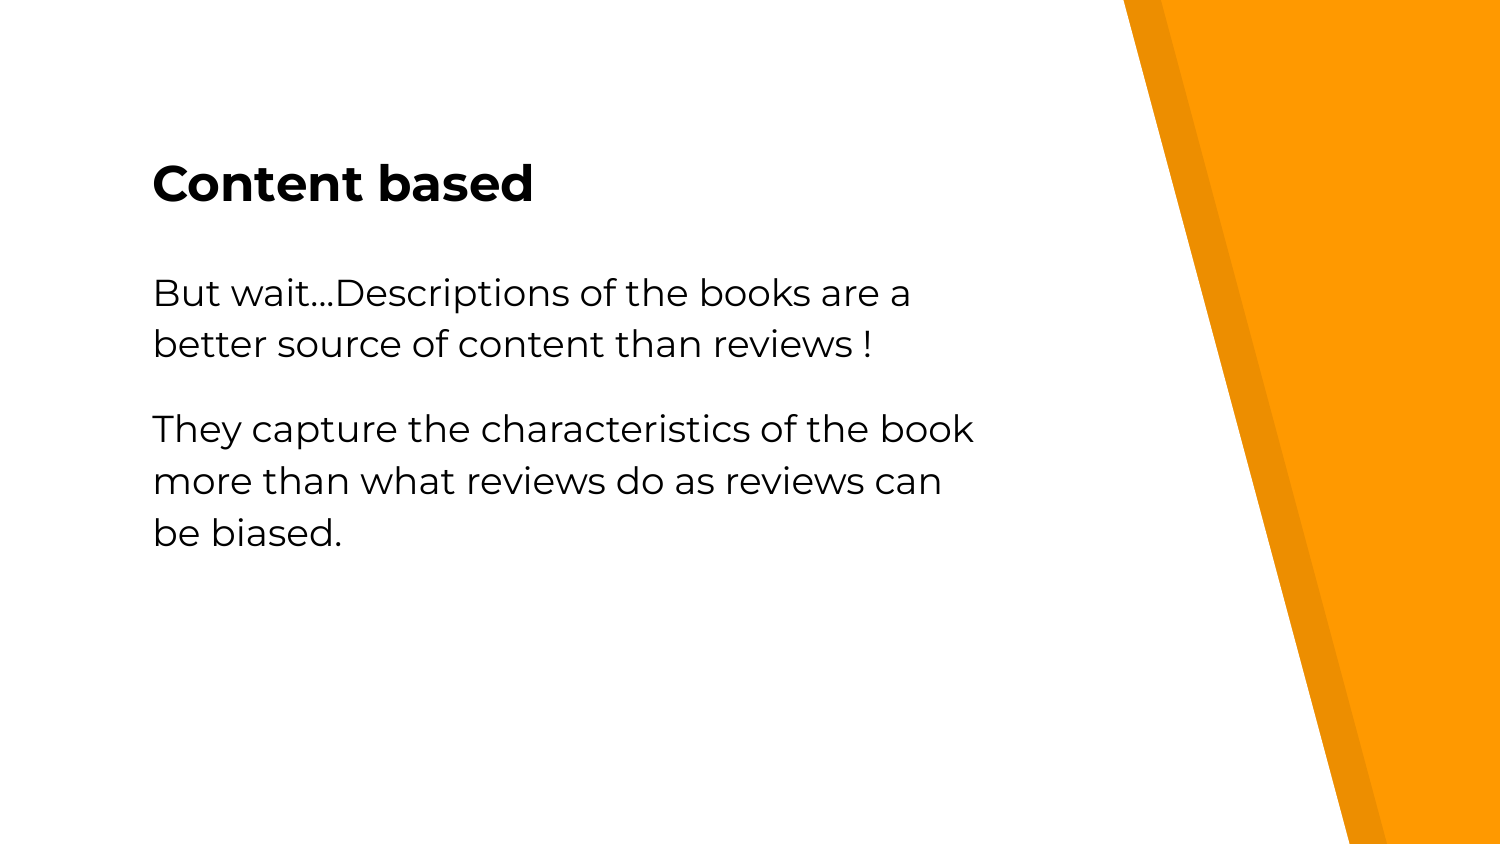

# Content based
But wait...Descriptions of the books are a better source of content than reviews !
They capture the characteristics of the book more than what reviews do as reviews can be biased.